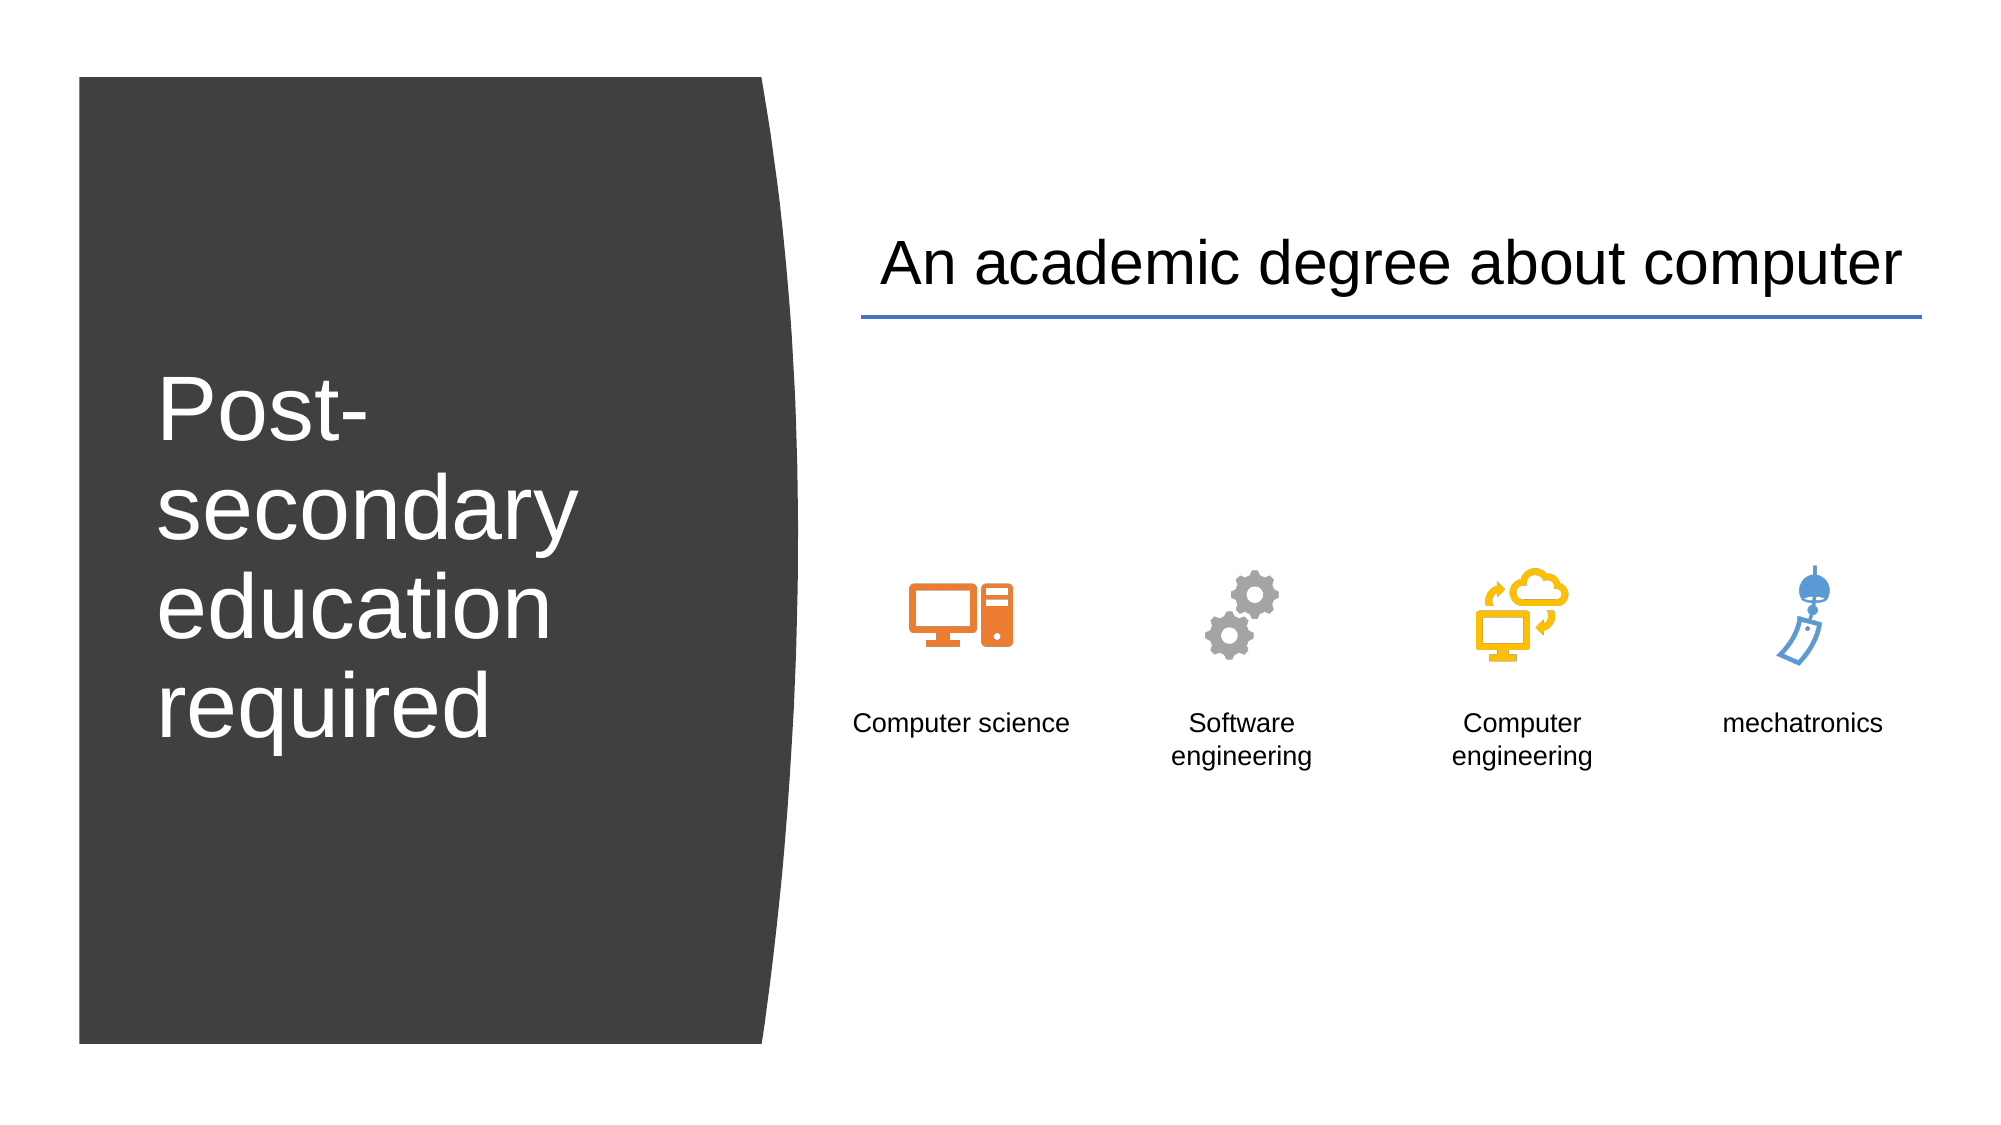

# Post-secondary education required
An academic degree about computer
Computer science
Software engineering
Computer engineering
mechatronics